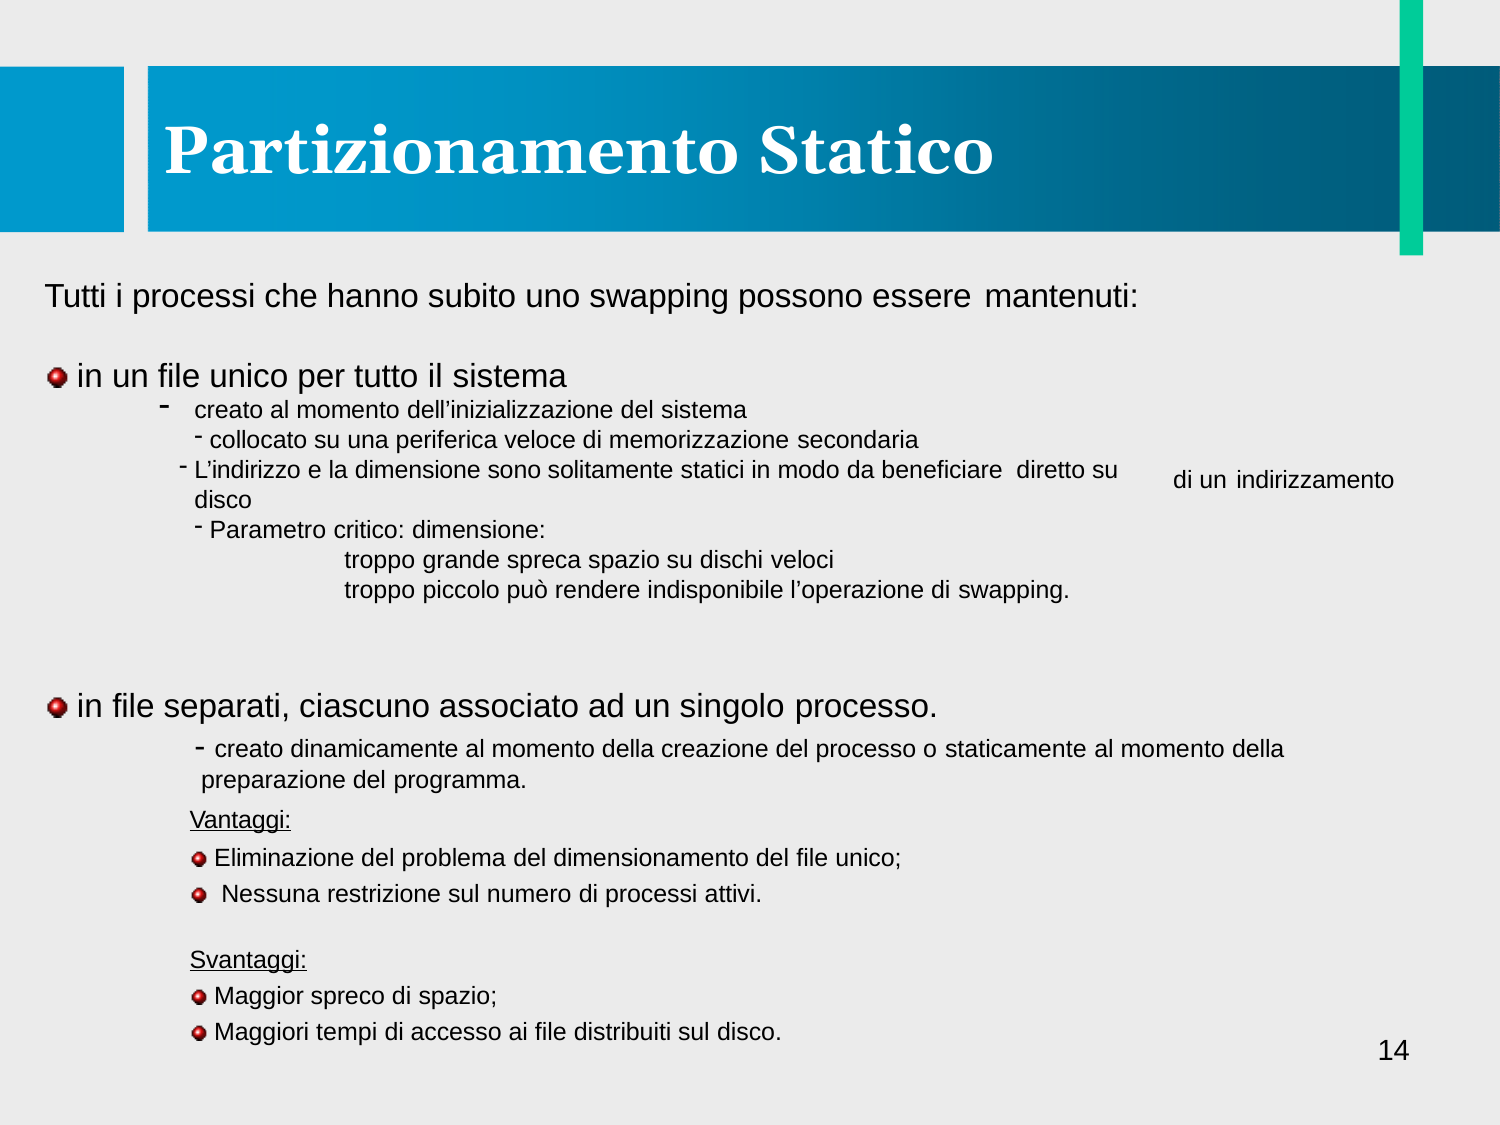

# Partizionamento Statico

Tutti i processi che hanno subito uno swapping possono essere mantenuti:
in un file unico per tutto il sistema
creato al momento dell’inizializzazione del sistema
collocato su una periferica veloce di memorizzazione secondaria
L’indirizzo e la dimensione sono solitamente statici in modo da beneficiare  diretto su disco
Parametro critico: dimensione:
troppo grande spreca spazio su dischi veloci
troppo piccolo può rendere indisponibile l’operazione di swapping.

di un indirizzamento
in file separati, ciascuno associato ad un singolo processo.
- creato dinamicamente al momento della creazione del processo o staticamente al momento della  preparazione del programma.
Vantaggi:
Eliminazione del problema del dimensionamento del file unico;  Nessuna restrizione sul numero di processi attivi.

Svantaggi:
Maggior spreco di spazio;
Maggiori tempi di accesso ai file distribuiti sul disco.

14